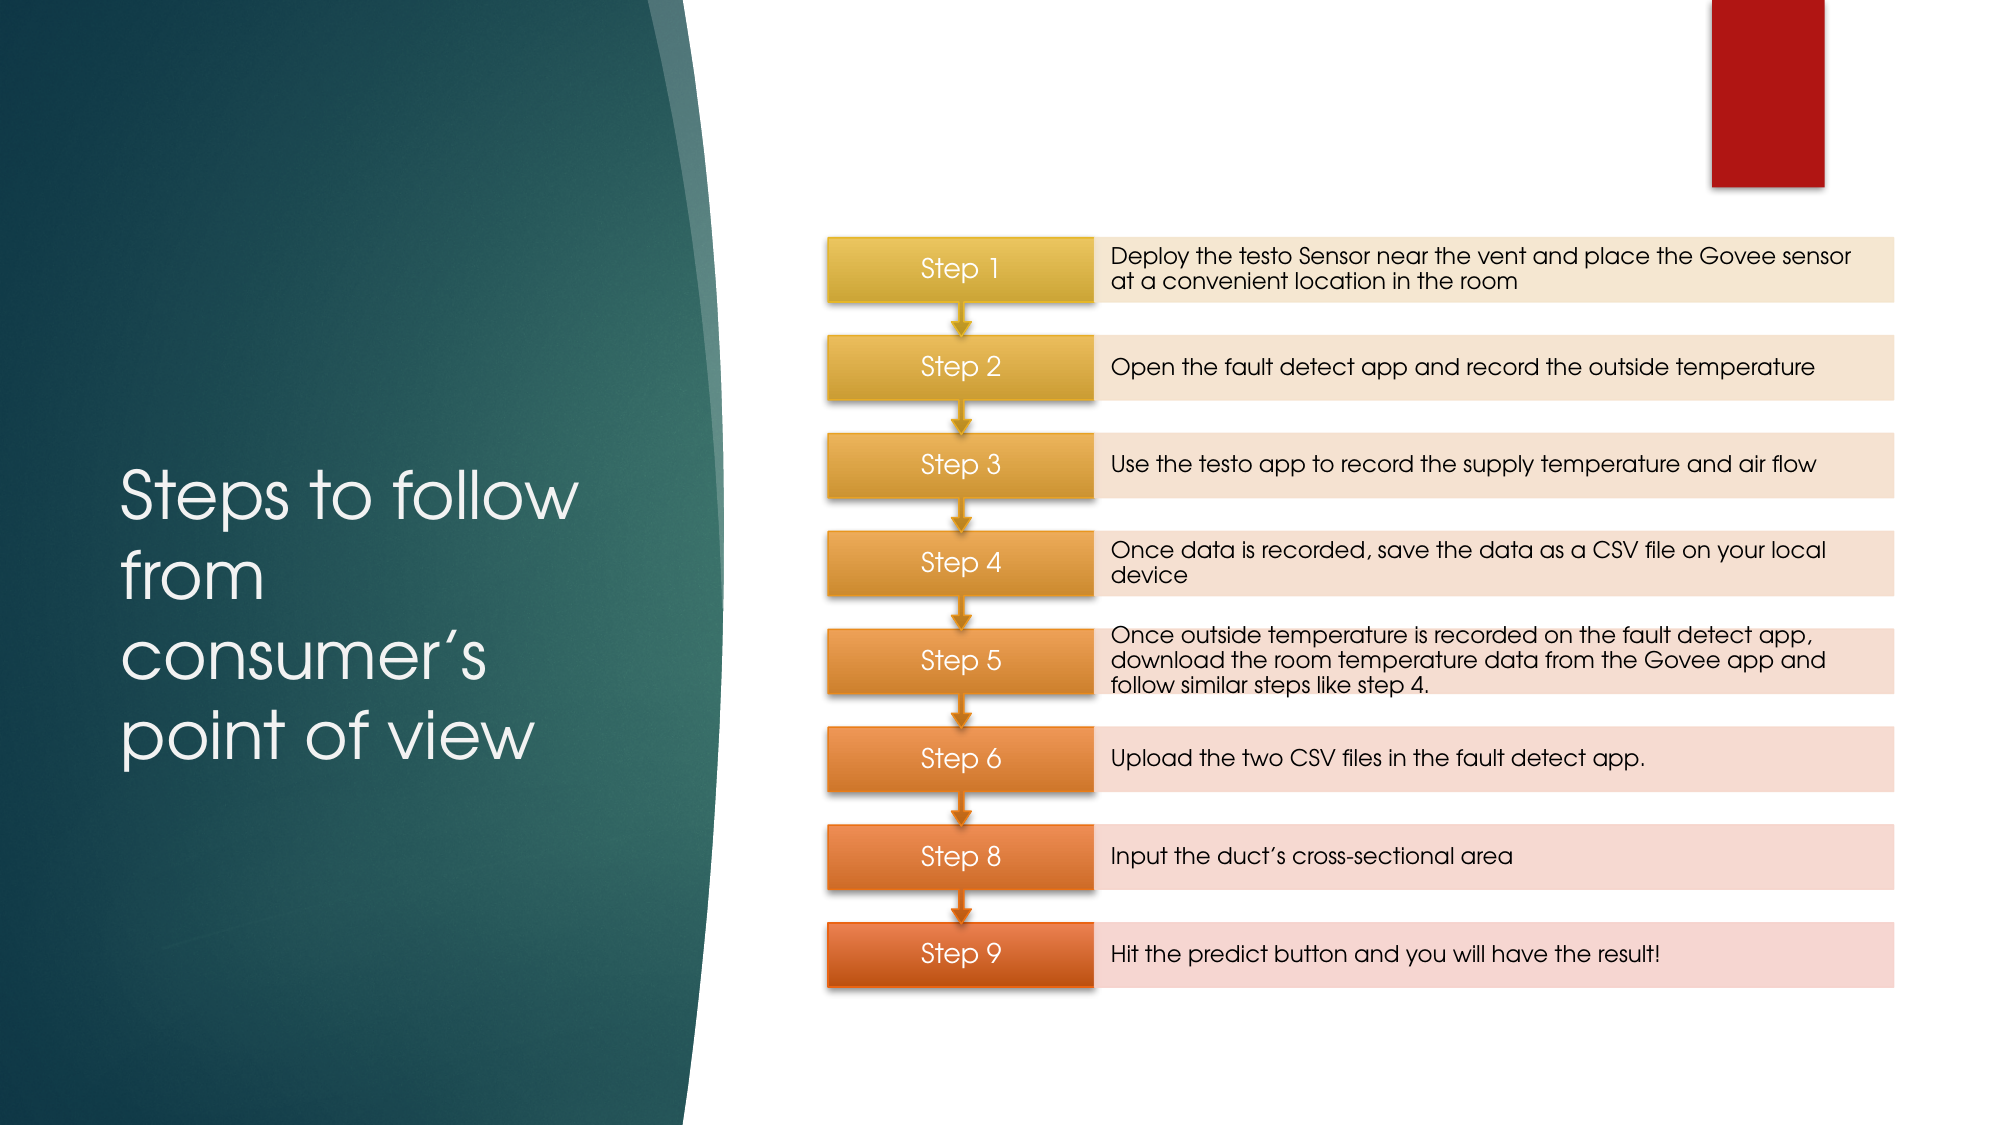

# Steps to follow from consumer’s point of view
Step 9
Hit the predict button and you will have the result!
Step 8
Input the duct’s cross-sectional area
Step 6
Upload the two CSV files in the fault detect app.
Step 5
Once outside temperature is recorded on the fault detect app, download the room temperature data from the Govee app and follow similar steps like step 4.
Step 4
Once data is recorded, save the data as a CSV file on your local device
Step 3
Use the testo app to record the supply temperature and air flow
Step 2
Open the fault detect app and record the outside temperature
Step 1
Deploy the testo Sensor near the vent and place the Govee sensor at a convenient location in the room